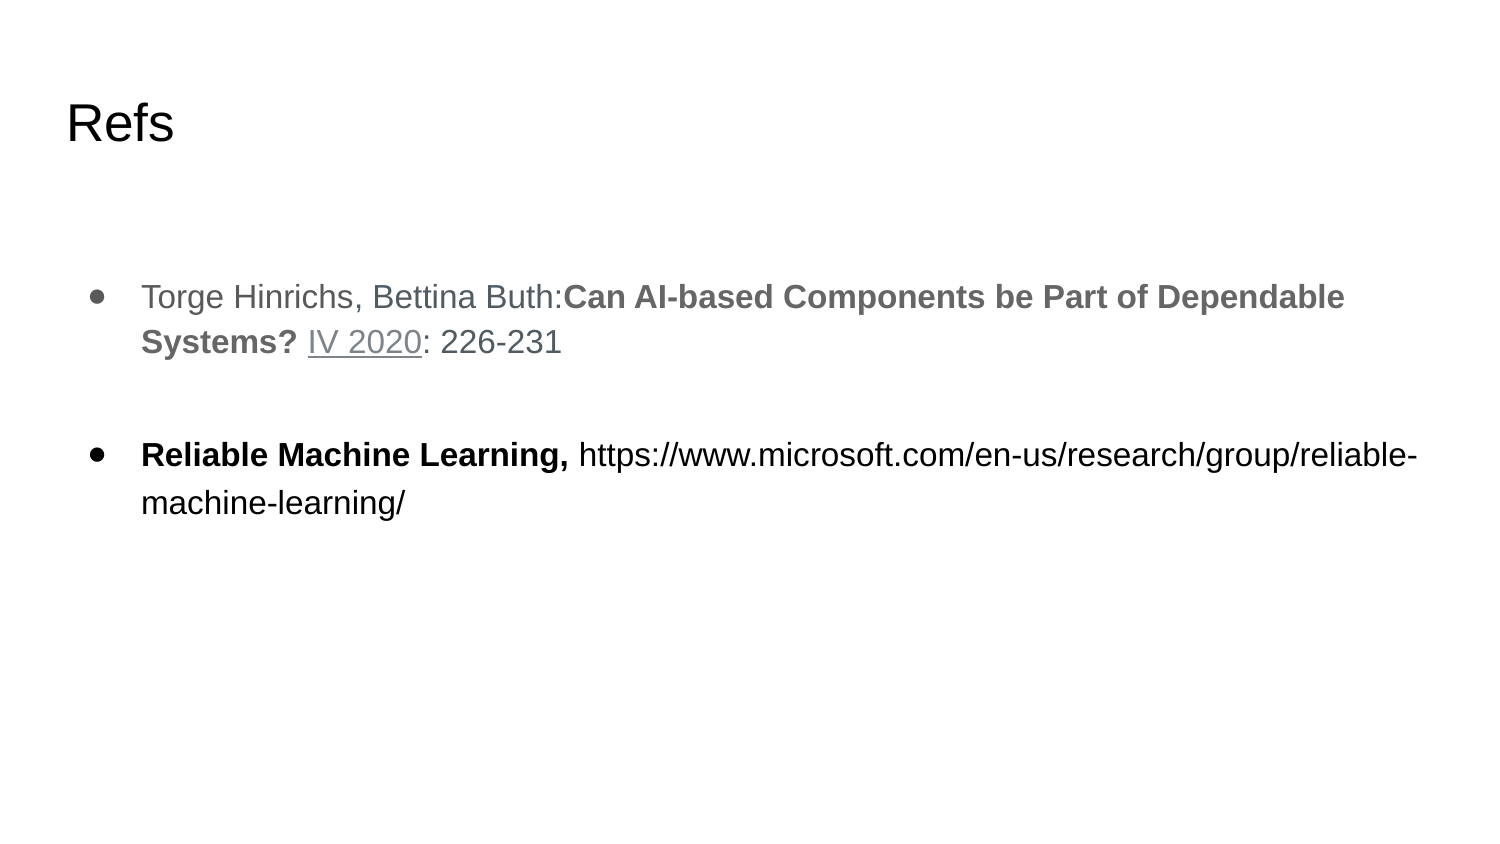

# Refs

Torge Hinrichs, Bettina Buth:Can AI-based Components be Part of Dependable Systems? IV 2020: 226-231

Reliable Machine Learning, https://www.microsoft.com/en-us/research/group/reliable-machine-learning/